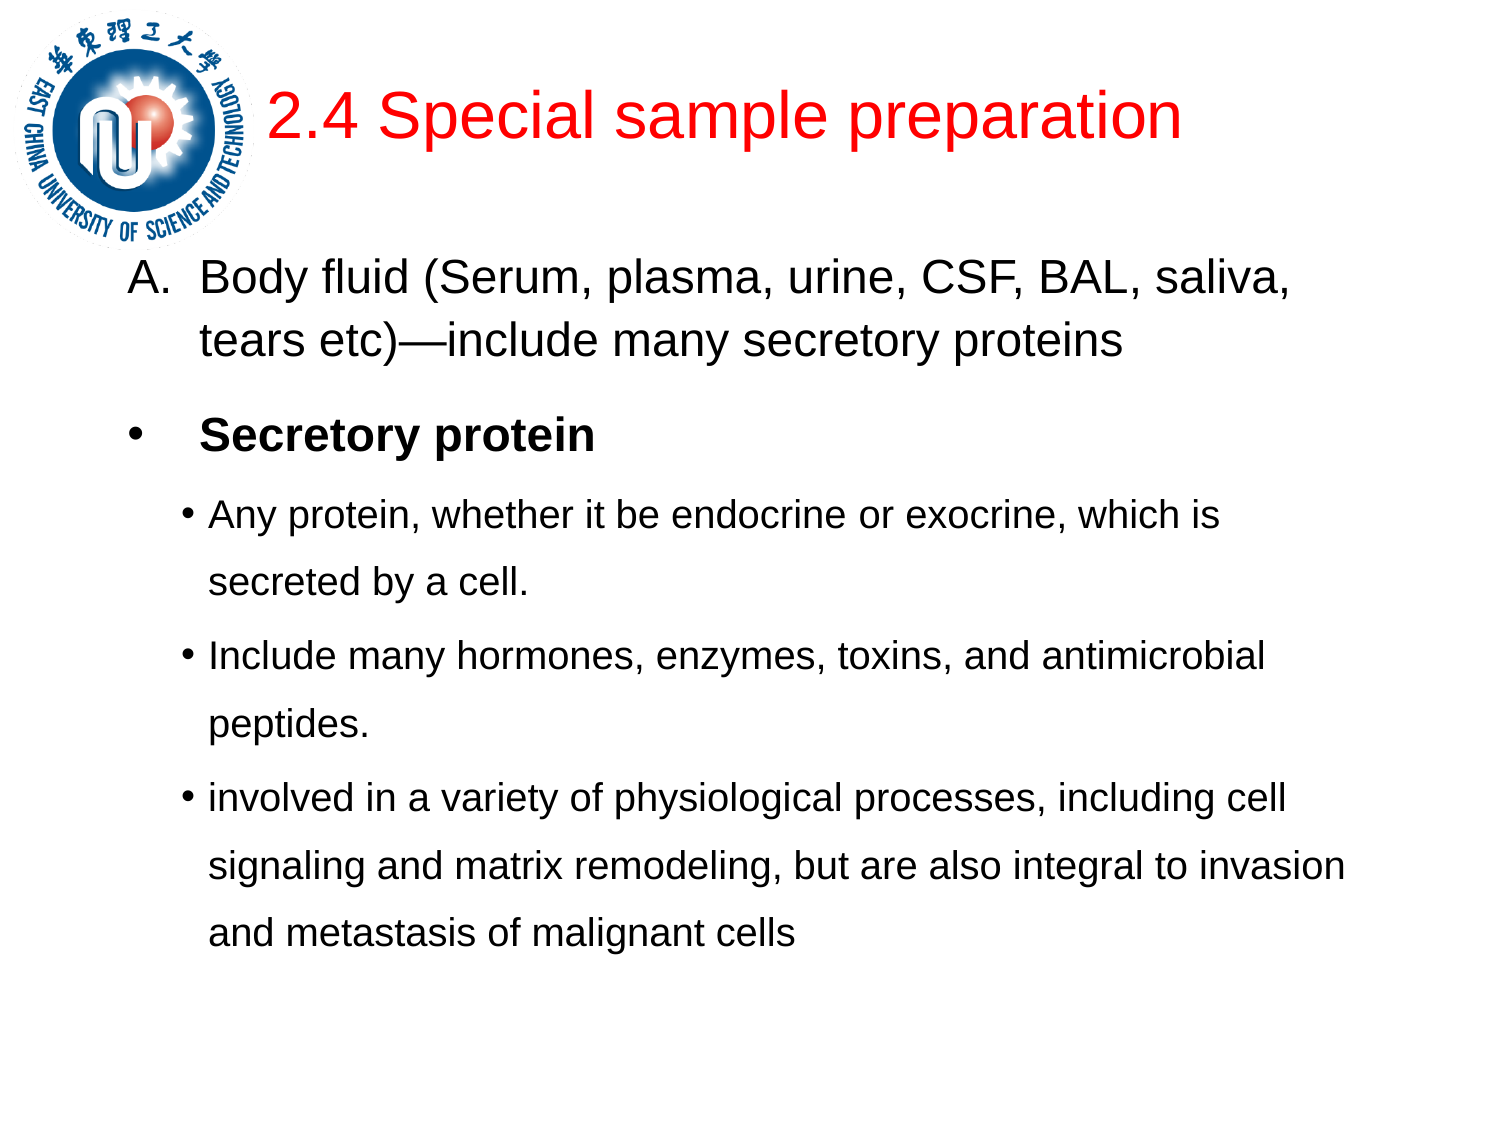

# 2.4 Special sample preparation
Body fluid (Serum, plasma, urine, CSF, BAL, saliva, tears etc)—include many secretory proteins
Secretory protein
Any protein, whether it be endocrine or exocrine, which is secreted by a cell.
Include many hormones, enzymes, toxins, and antimicrobial peptides.
involved in a variety of physiological processes, including cell signaling and matrix remodeling, but are also integral to invasion and metastasis of malignant cells